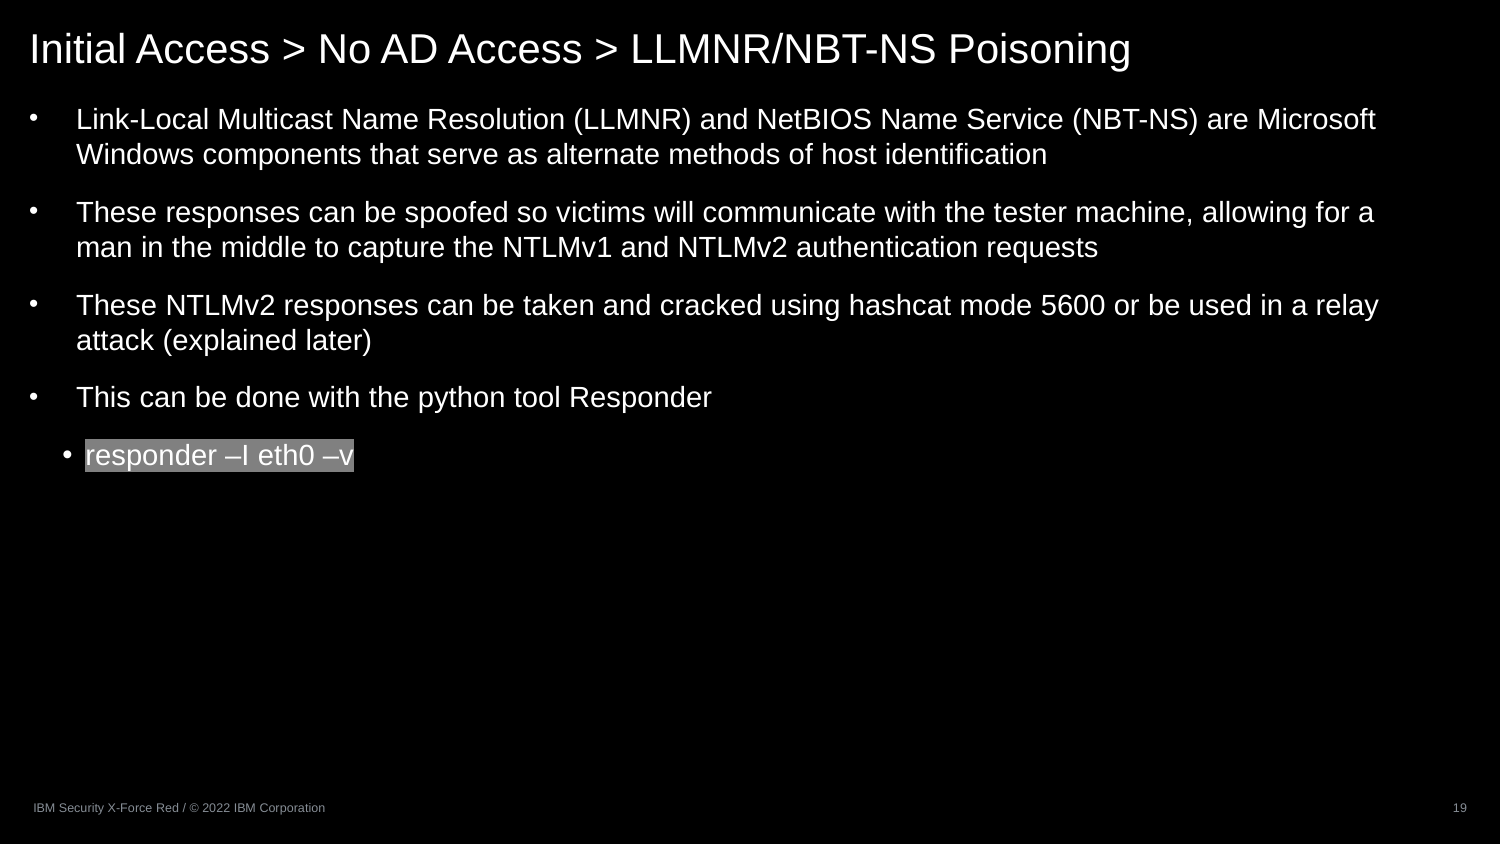

# Initial Access > No AD Access > LLMNR/NBT-NS Poisoning
Link-Local Multicast Name Resolution (LLMNR) and NetBIOS Name Service (NBT-NS) are Microsoft Windows components that serve as alternate methods of host identification
These responses can be spoofed so victims will communicate with the tester machine, allowing for a man in the middle to capture the NTLMv1 and NTLMv2 authentication requests
These NTLMv2 responses can be taken and cracked using hashcat mode 5600 or be used in a relay attack (explained later)
This can be done with the python tool Responder
responder –I eth0 –v

IBM Security X-Force Red / © 2022 IBM Corporation
19